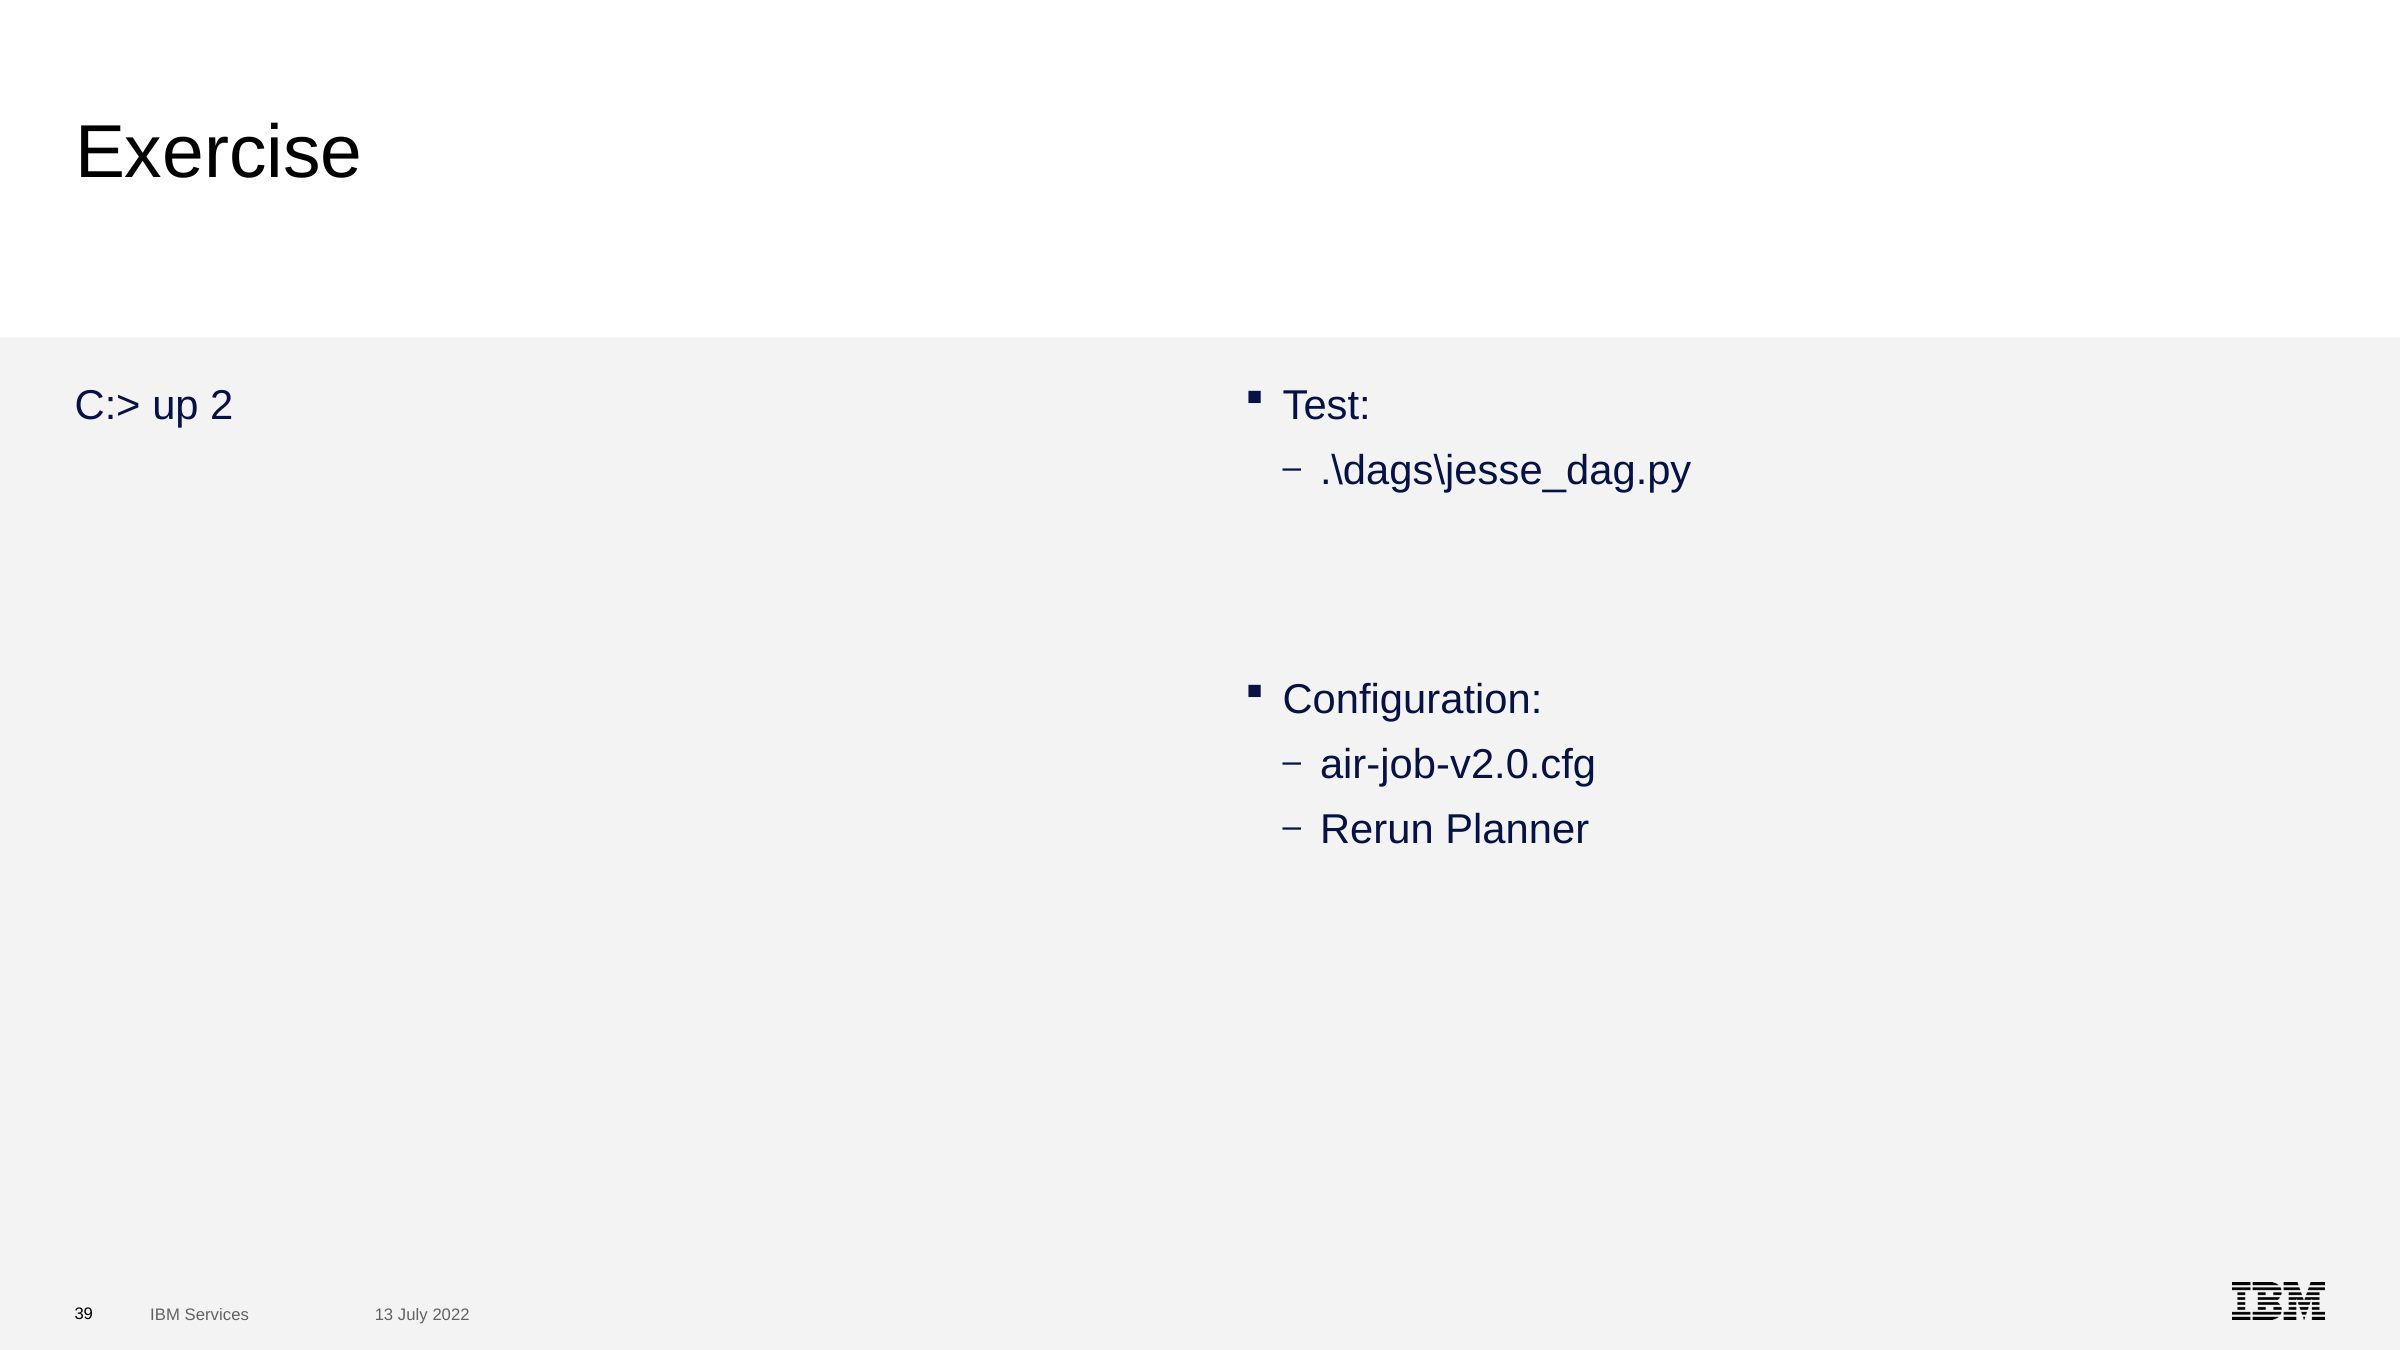

# Exercise
C:> up 2
Test:
.\dags\jesse_dag.py

Configuration:
air-job-v2.0.cfg
Rerun Planner